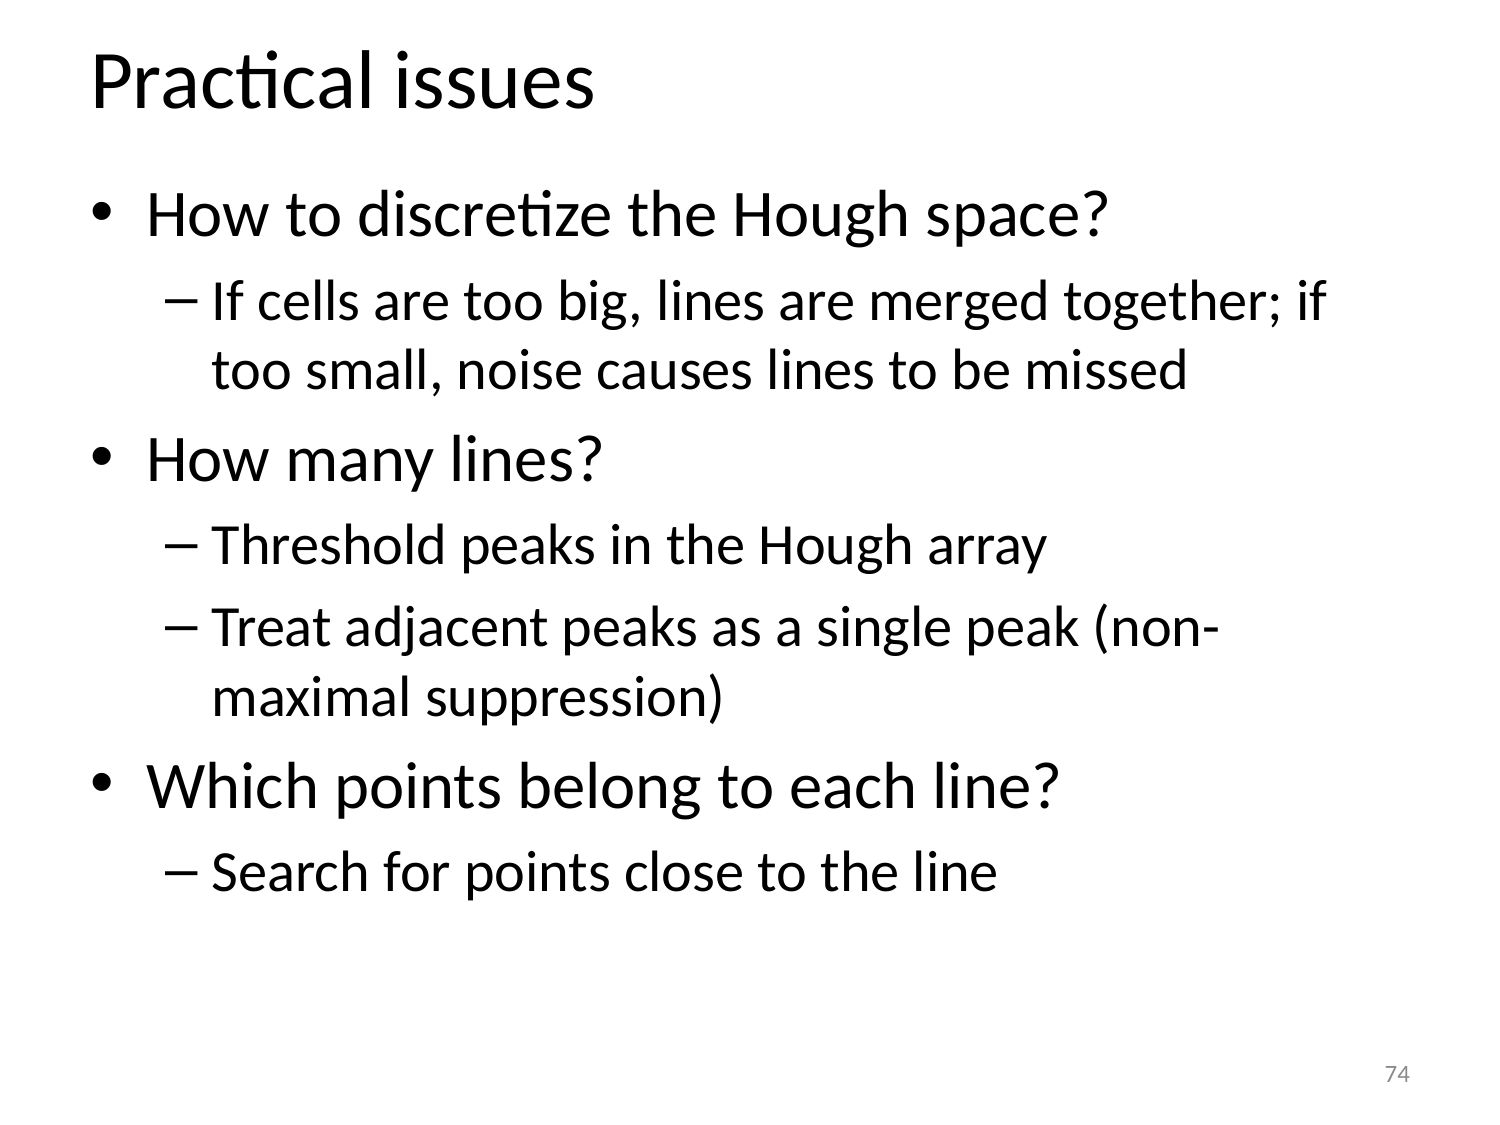

# Practical issues
How to discretize the Hough space?
If cells are too big, lines are merged together; if too small, noise causes lines to be missed
How many lines?
Threshold peaks in the Hough array
Treat adjacent peaks as a single peak (non-maximal suppression)
Which points belong to each line?
Search for points close to the line

74